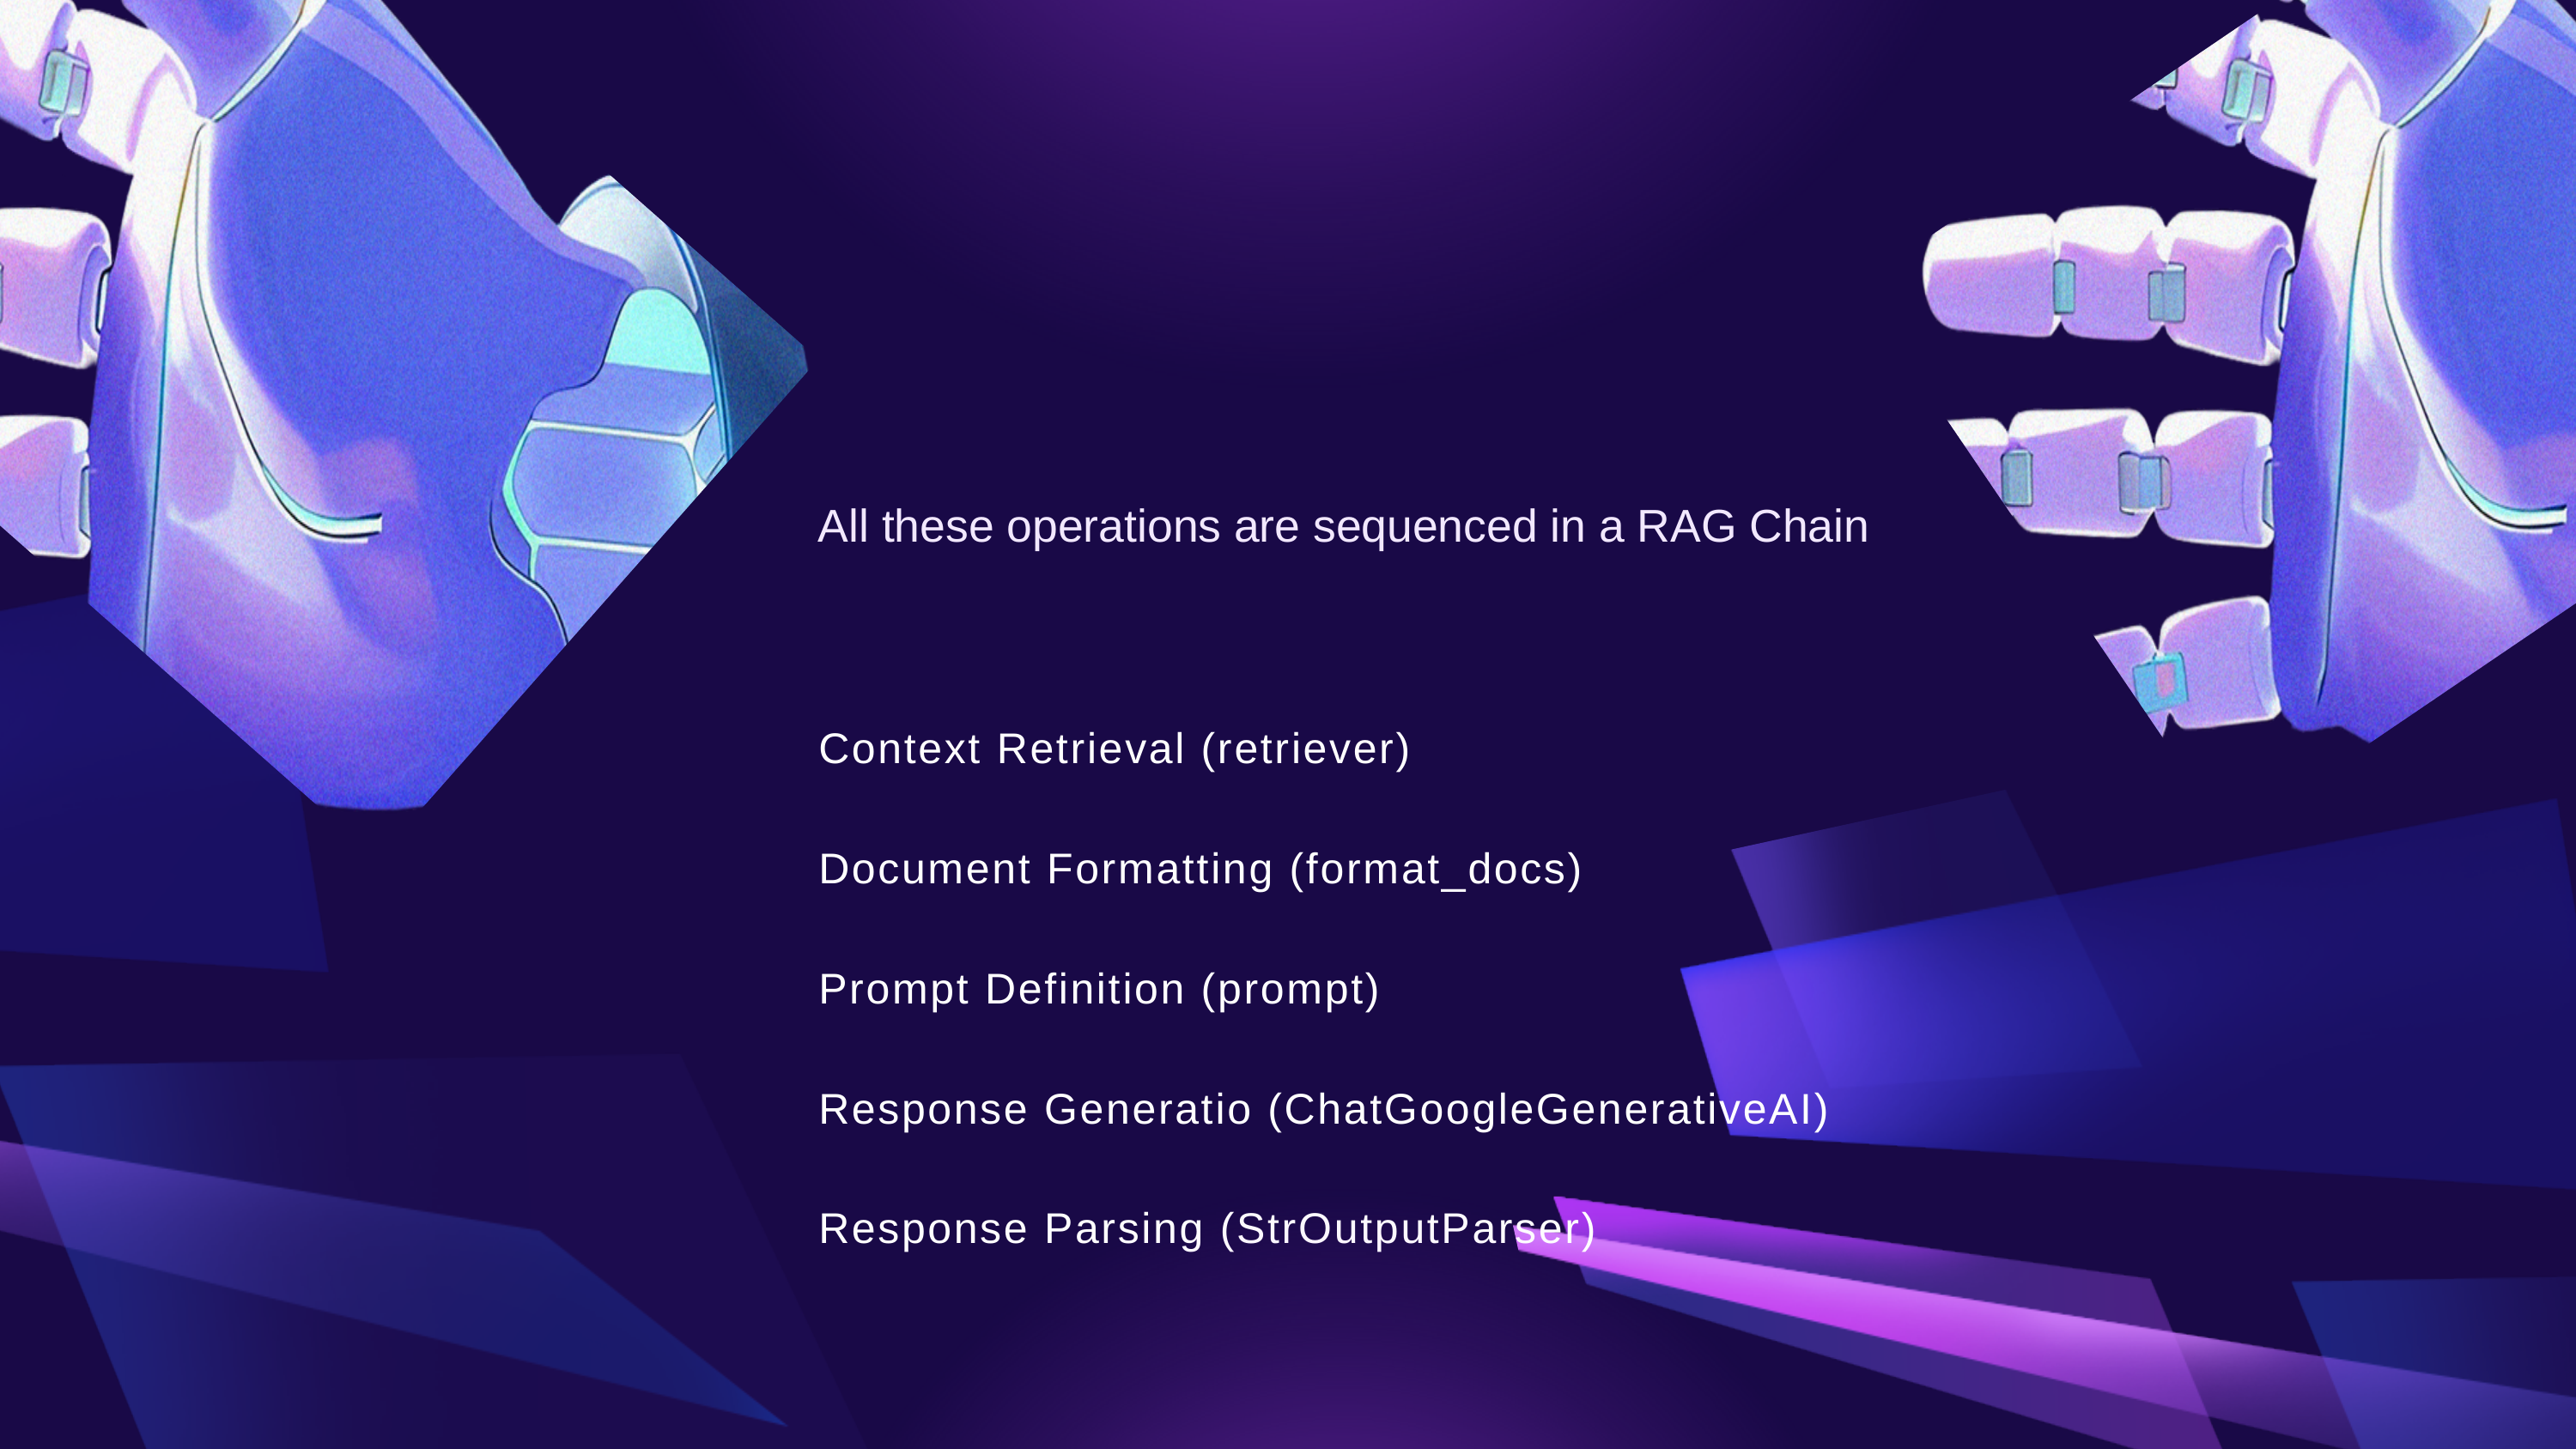

All these operations are sequenced in a RAG Chain

Context Retrieval (retriever)

Document Formatting (format_docs)

Prompt Definition (prompt)

Response Generatio (ChatGoogleGenerativeAI)

Response Parsing (StrOutputParser)